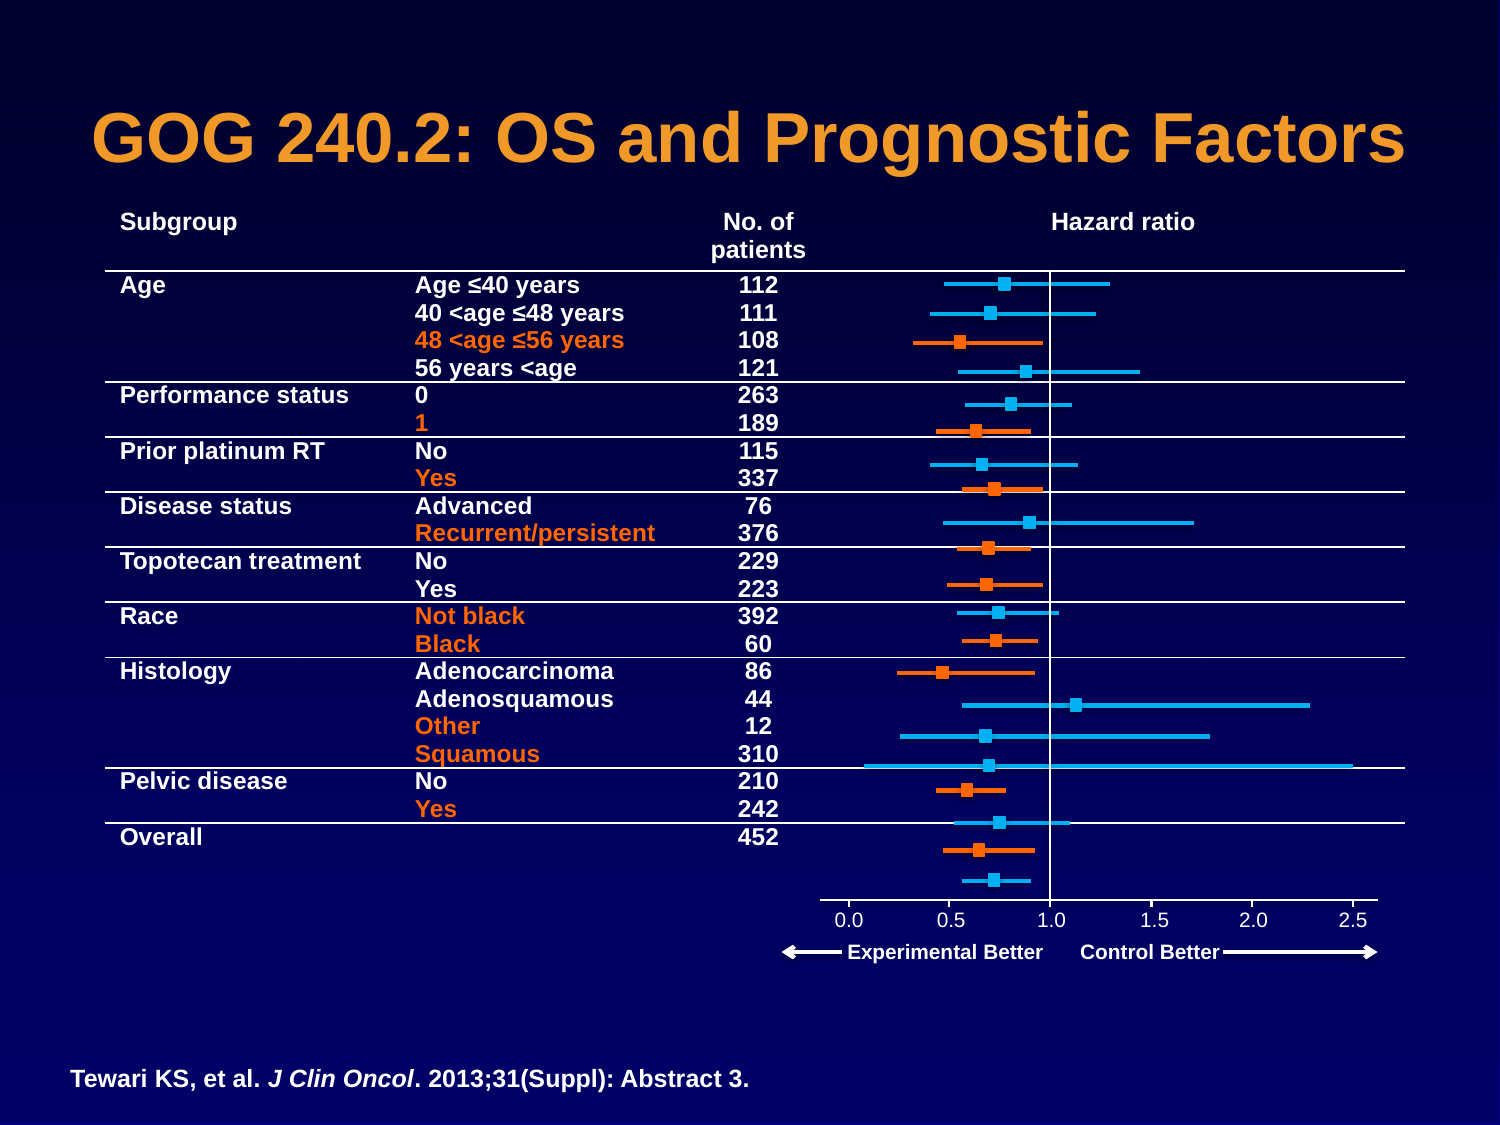

# GOG 240.2: OS and Prognostic Factors
| Subgroup |  | No. of patients | Hazard ratio |
| --- | --- | --- | --- |
| Age | Age ≤40 years | 112 |  |
|  | 40 <age ≤48 years | 111 |  |
|  | 48 <age ≤56 years | 108 |  |
|  | 56 years <age | 121 |  |
| Performance status | 0 | 263 |  |
|  | 1 | 189 |  |
| Prior platinum RT | No | 115 |  |
|  | Yes | 337 |  |
| Disease status | Advanced | 76 |  |
|  | Recurrent/persistent | 376 |  |
| Topotecan treatment | No | 229 |  |
|  | Yes | 223 |  |
| Race | Not black | 392 |  |
|  | Black | 60 |  |
| Histology | Adenocarcinoma | 86 |  |
|  | Adenosquamous | 44 |  |
|  | Other | 12 |  |
|  | Squamous | 310 |  |
| Pelvic disease | No | 210 |  |
|  | Yes | 242 |  |
| Overall |  | 452 |  |

0.0
0.5
1.0
1.5
2.0
2.5
Experimental Better
Control Better
Tewari KS, et al. J Clin Oncol. 2013;31(Suppl): Abstract 3.